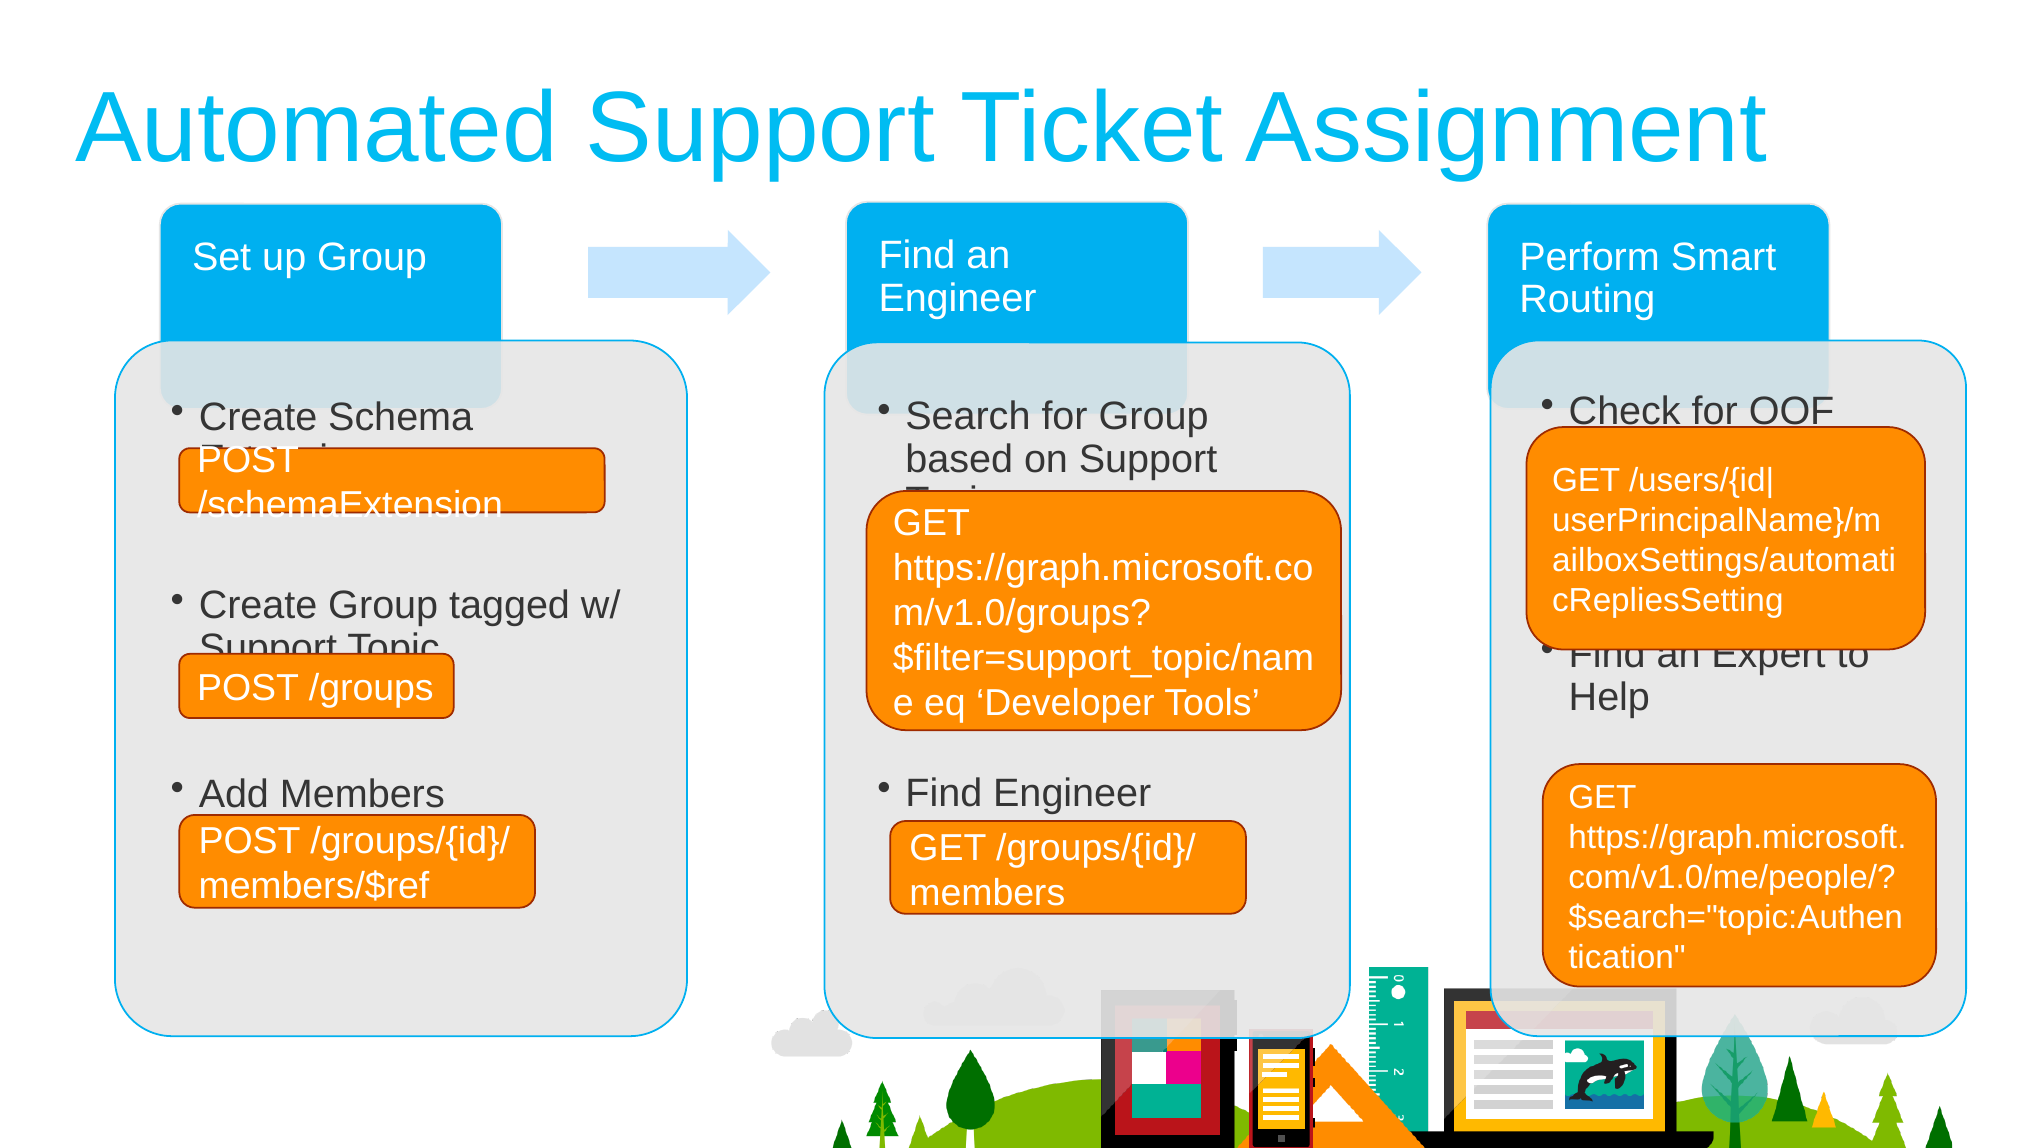

# Automated Support Ticket Assignment
Set up Group
Create Schema Extension

Create Group tagged w/ Support Topic

Add Members

Find an Engineer
Search for Group based on Support Topic

Find Engineer

Perform Smart Routing
Check for OOF

Find an Expert to Help

GET /users/{id|userPrincipalName}/mailboxSettings/automaticRepliesSetting
POST /schemaExtension
GET https://graph.microsoft.com/v1.0/groups?$filter=support_topic/name eq ‘Developer Tools’
POST /groups
GET https://graph.microsoft.com/v1.0/me/people/?$search="topic:Authentication"
POST /groups/{id}/
members/$ref
GET /groups/{id}/
members